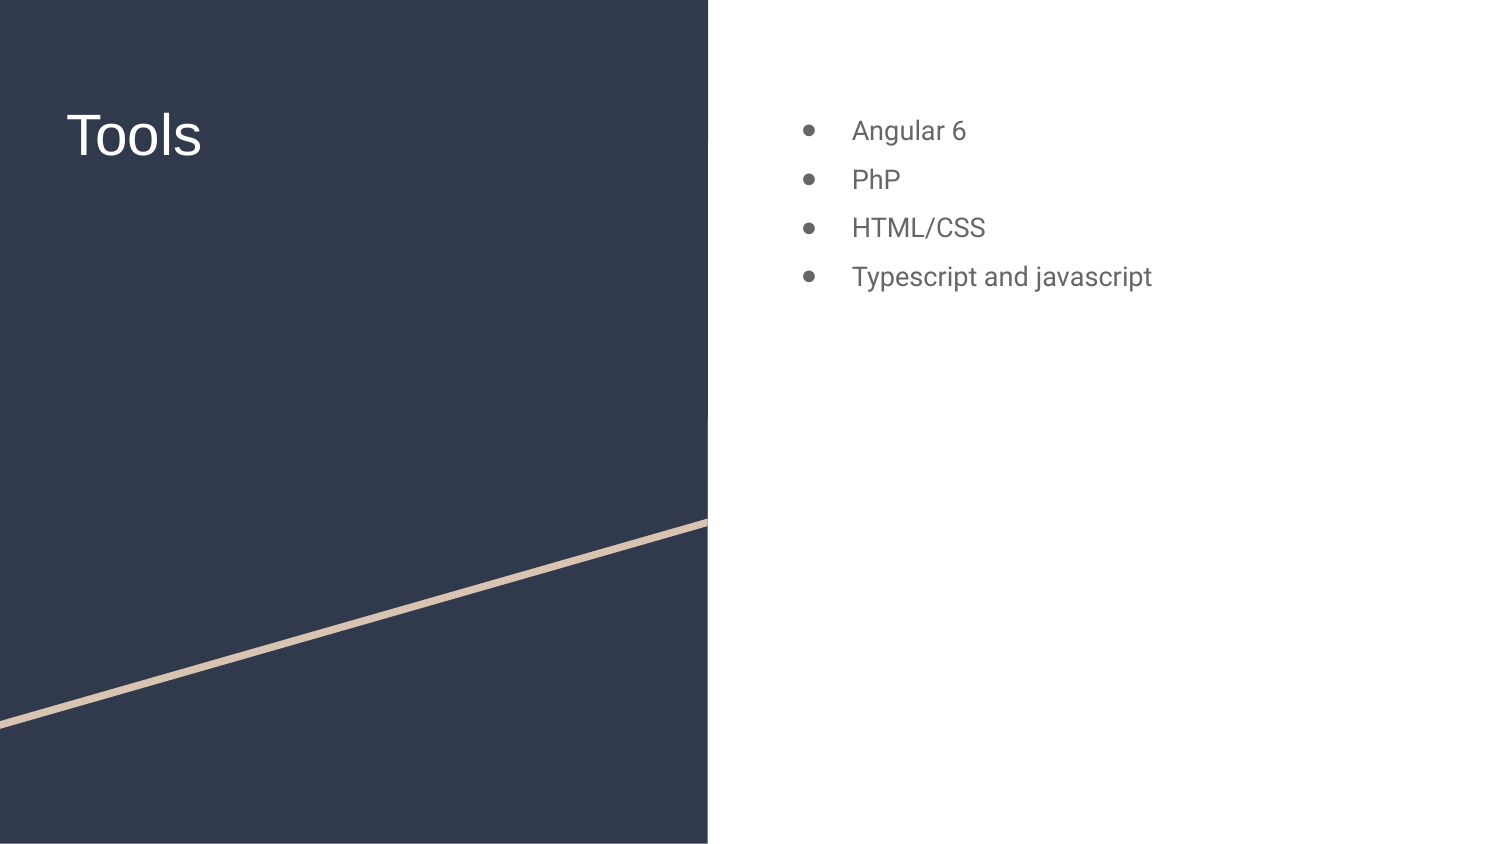

# Tools
Angular 6
PhP
HTML/CSS
Typescript and javascript